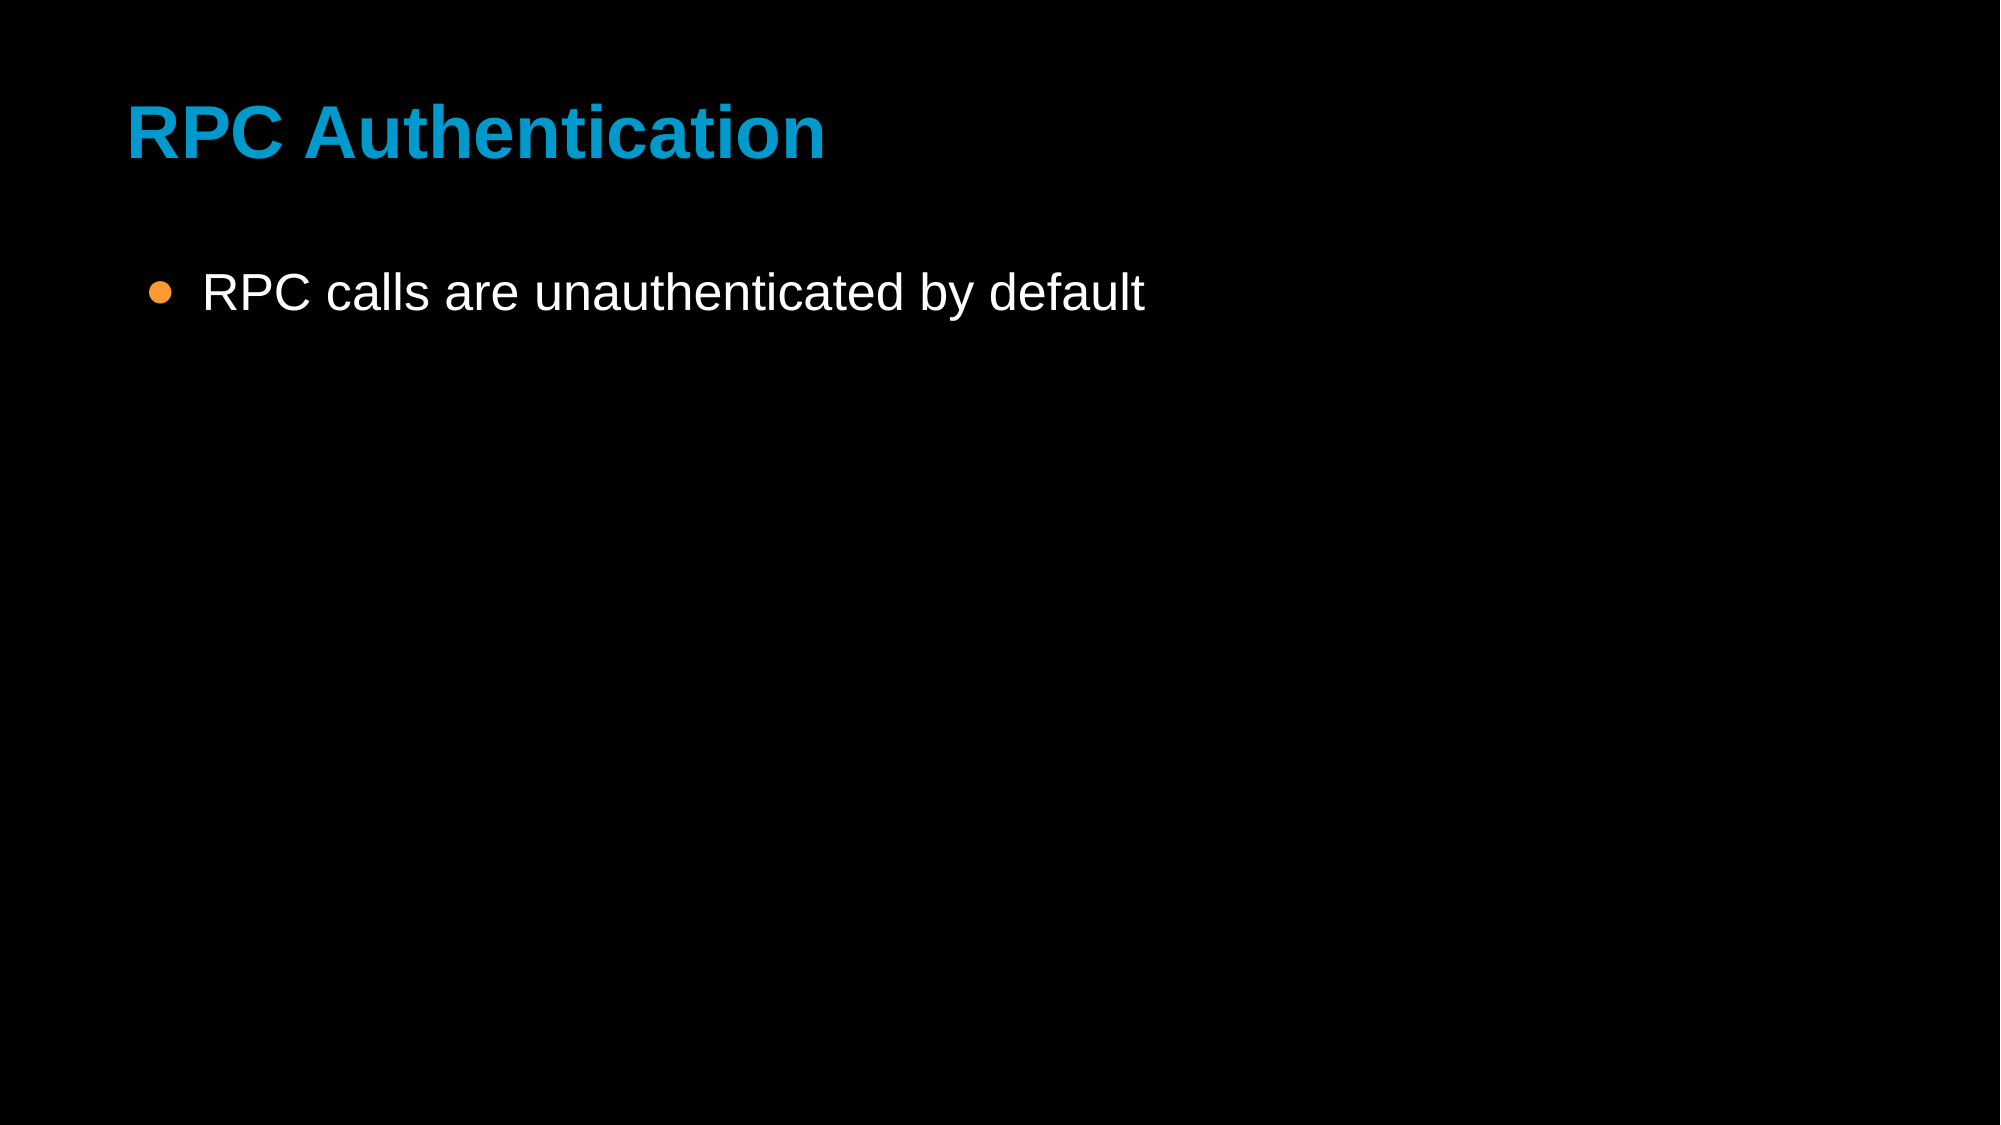

# RPC Authentication
RPC calls are unauthenticated by default